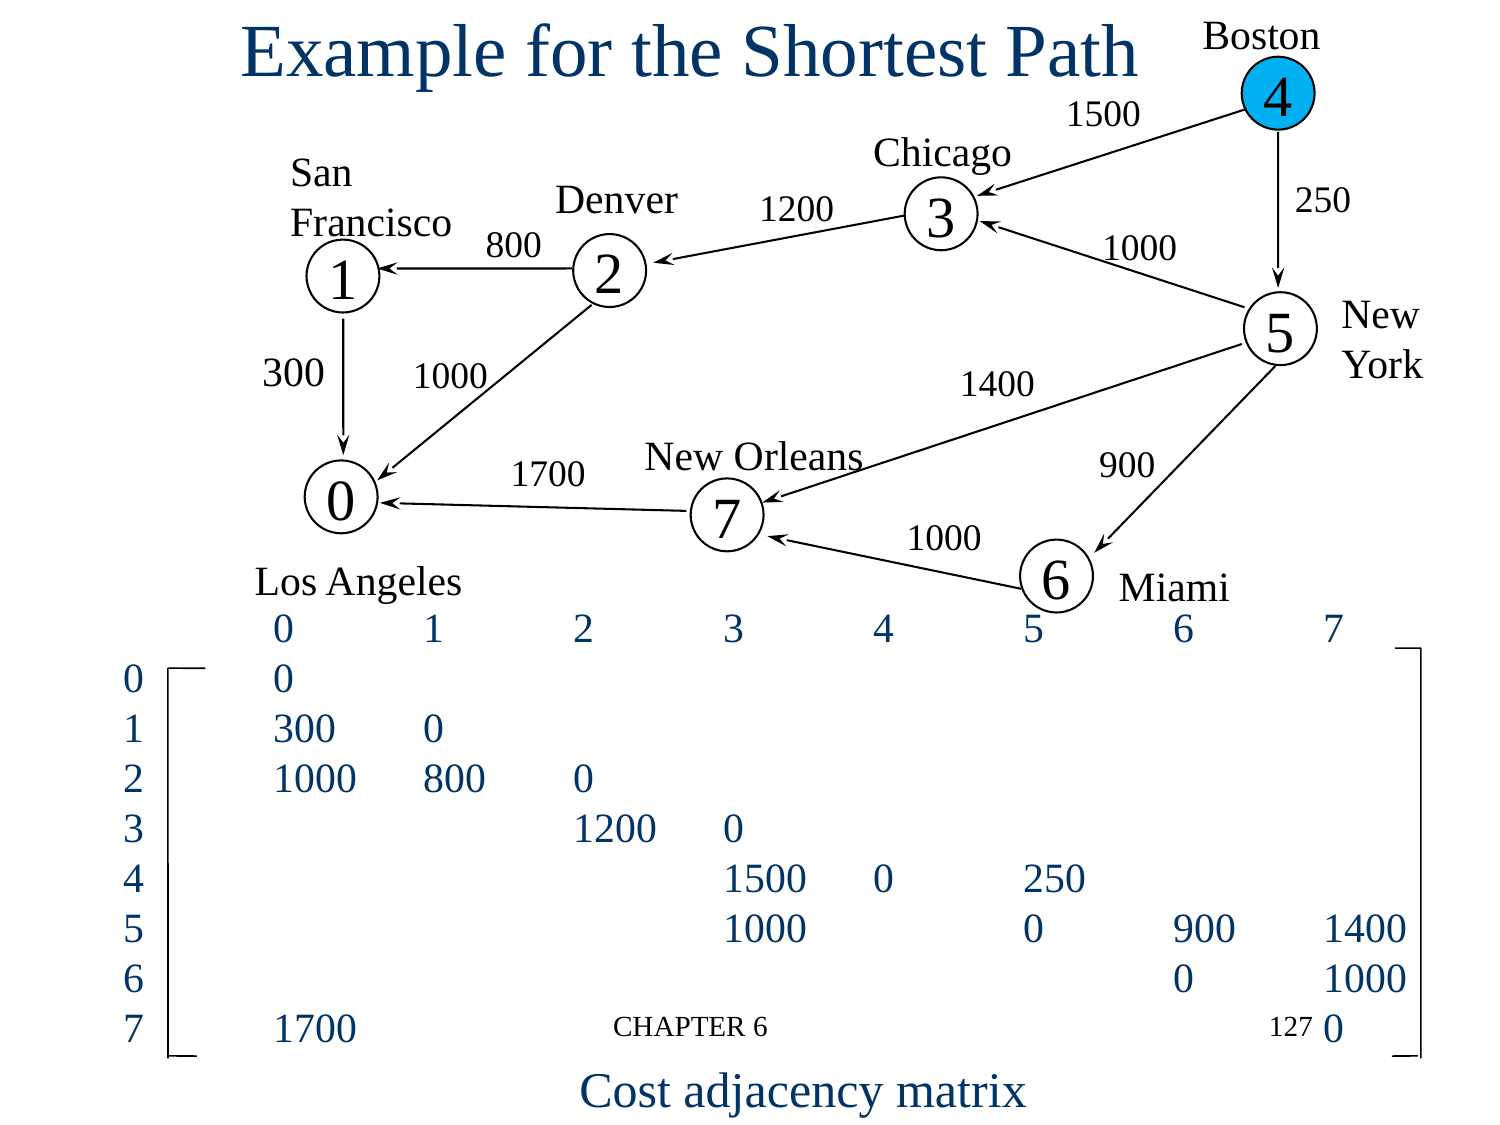

Example for the Shortest Path
Boston
4
1500

Chicago

San
Francisco
Denver
250
1200
3
800
1000

2
1

New
York
5

300
1000

1400

New Orleans
900
1700
0
7

1000

6
Los Angeles
Miami
	0	1	2	3	4	5	6	7
0	0
1	300	0
2	1000	800	0
3			1200	0
4				1500	0	250
5				1000		0	900	1400
6							0	1000
7	1700							0

CHAPTER 6
127
Cost adjacency matrix